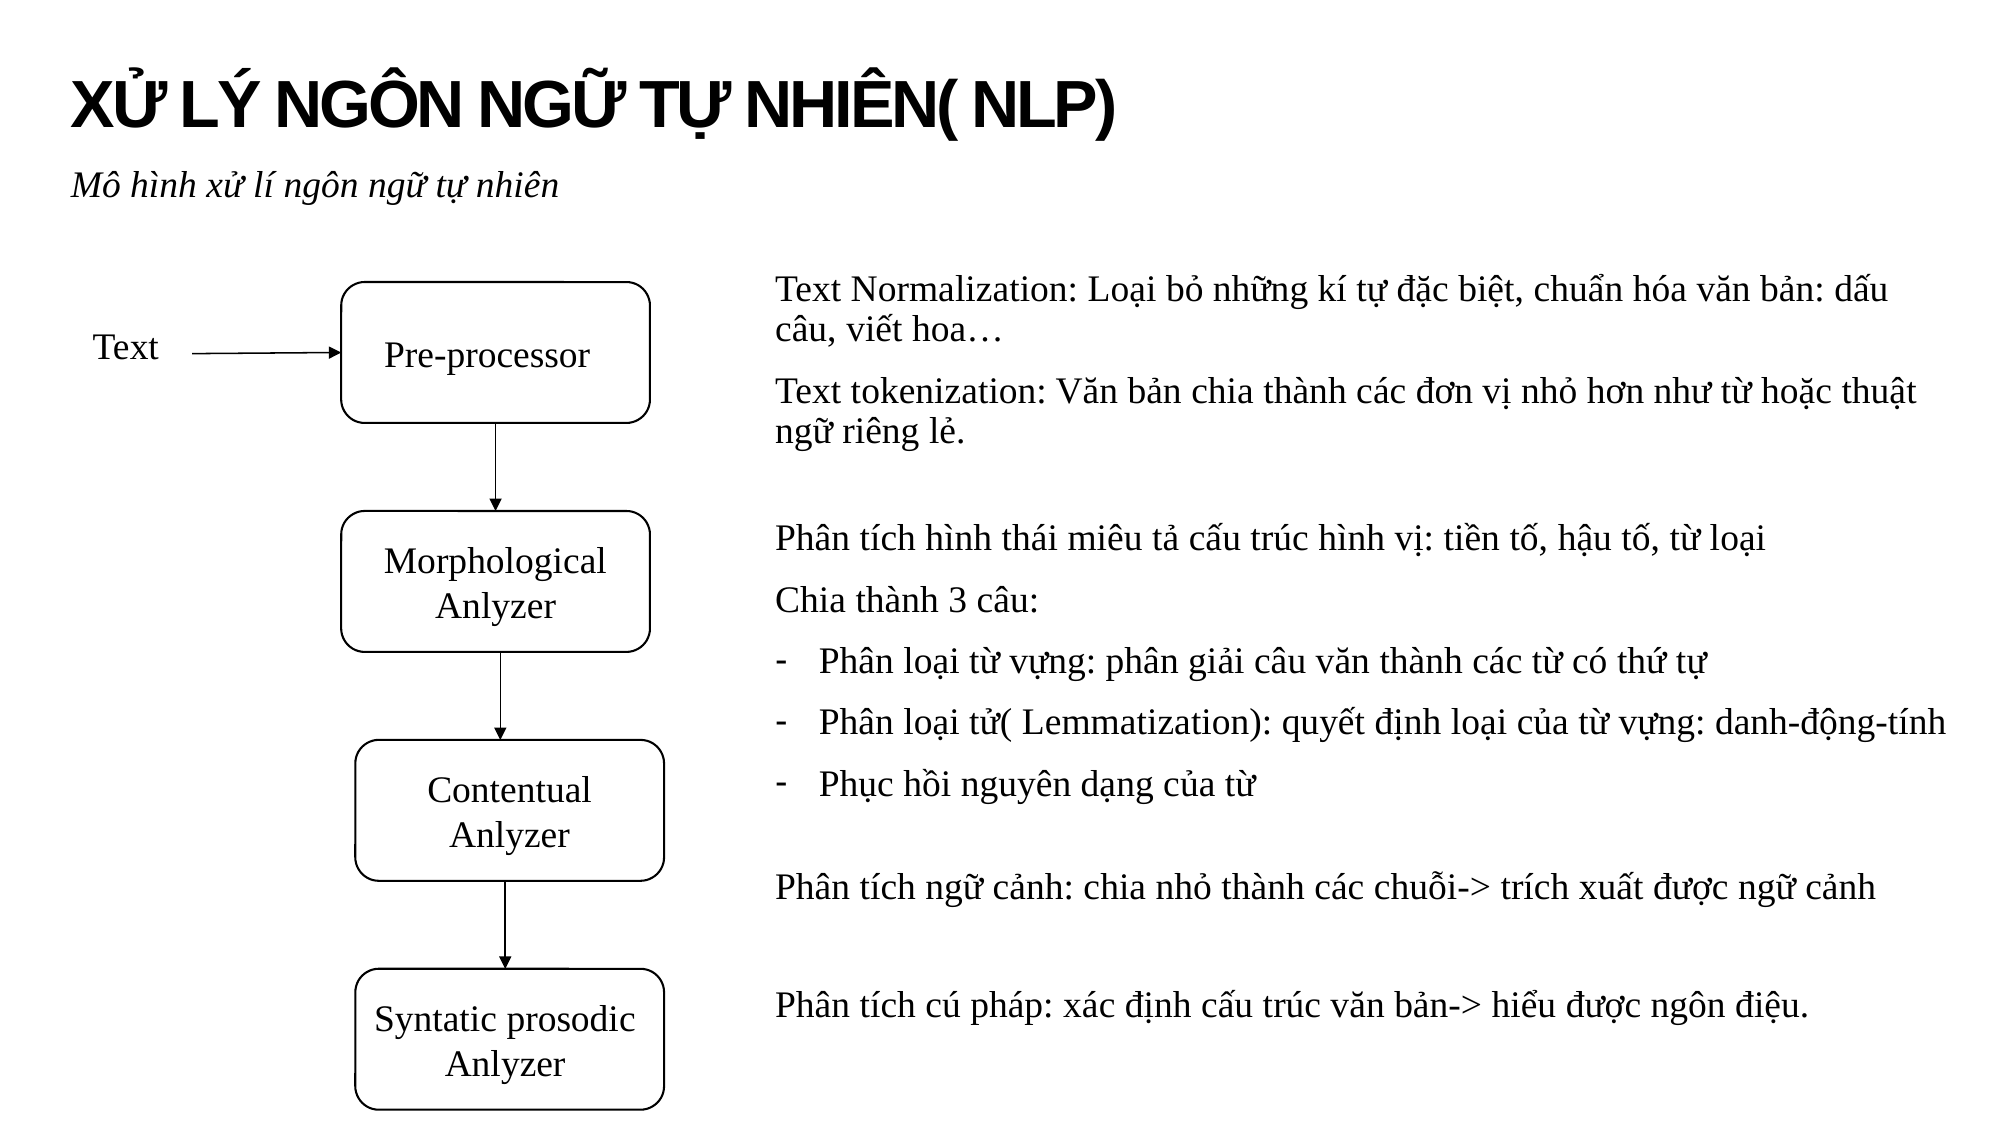

# Xử Lý Ngôn ngữ tự nhiên( NLP)
Mô hình xử lí ngôn ngữ tự nhiên
Text Normalization: Loại bỏ những kí tự đặc biệt, chuẩn hóa văn bản: dấu câu, viết hoa…
Text tokenization: Văn bản chia thành các đơn vị nhỏ hơn như từ hoặc thuật ngữ riêng lẻ.

Text
Pre-processor

Phân tích hình thái miêu tả cấu trúc hình vị: tiền tố, hậu tố, từ loại
Chia thành 3 câu:
Phân loại từ vựng: phân giải câu văn thành các từ có thứ tự
Phân loại tử( Lemmatization): quyết định loại của từ vựng: danh-động-tính
Phục hồi nguyên dạng của từ
Morphological Anlyzer

Contentual Anlyzer
Phân tích ngữ cảnh: chia nhỏ thành các chuỗi-> trích xuất được ngữ cảnh

Phân tích cú pháp: xác định cấu trúc văn bản-> hiểu được ngôn điệu.
Syntatic prosodic Anlyzer
7